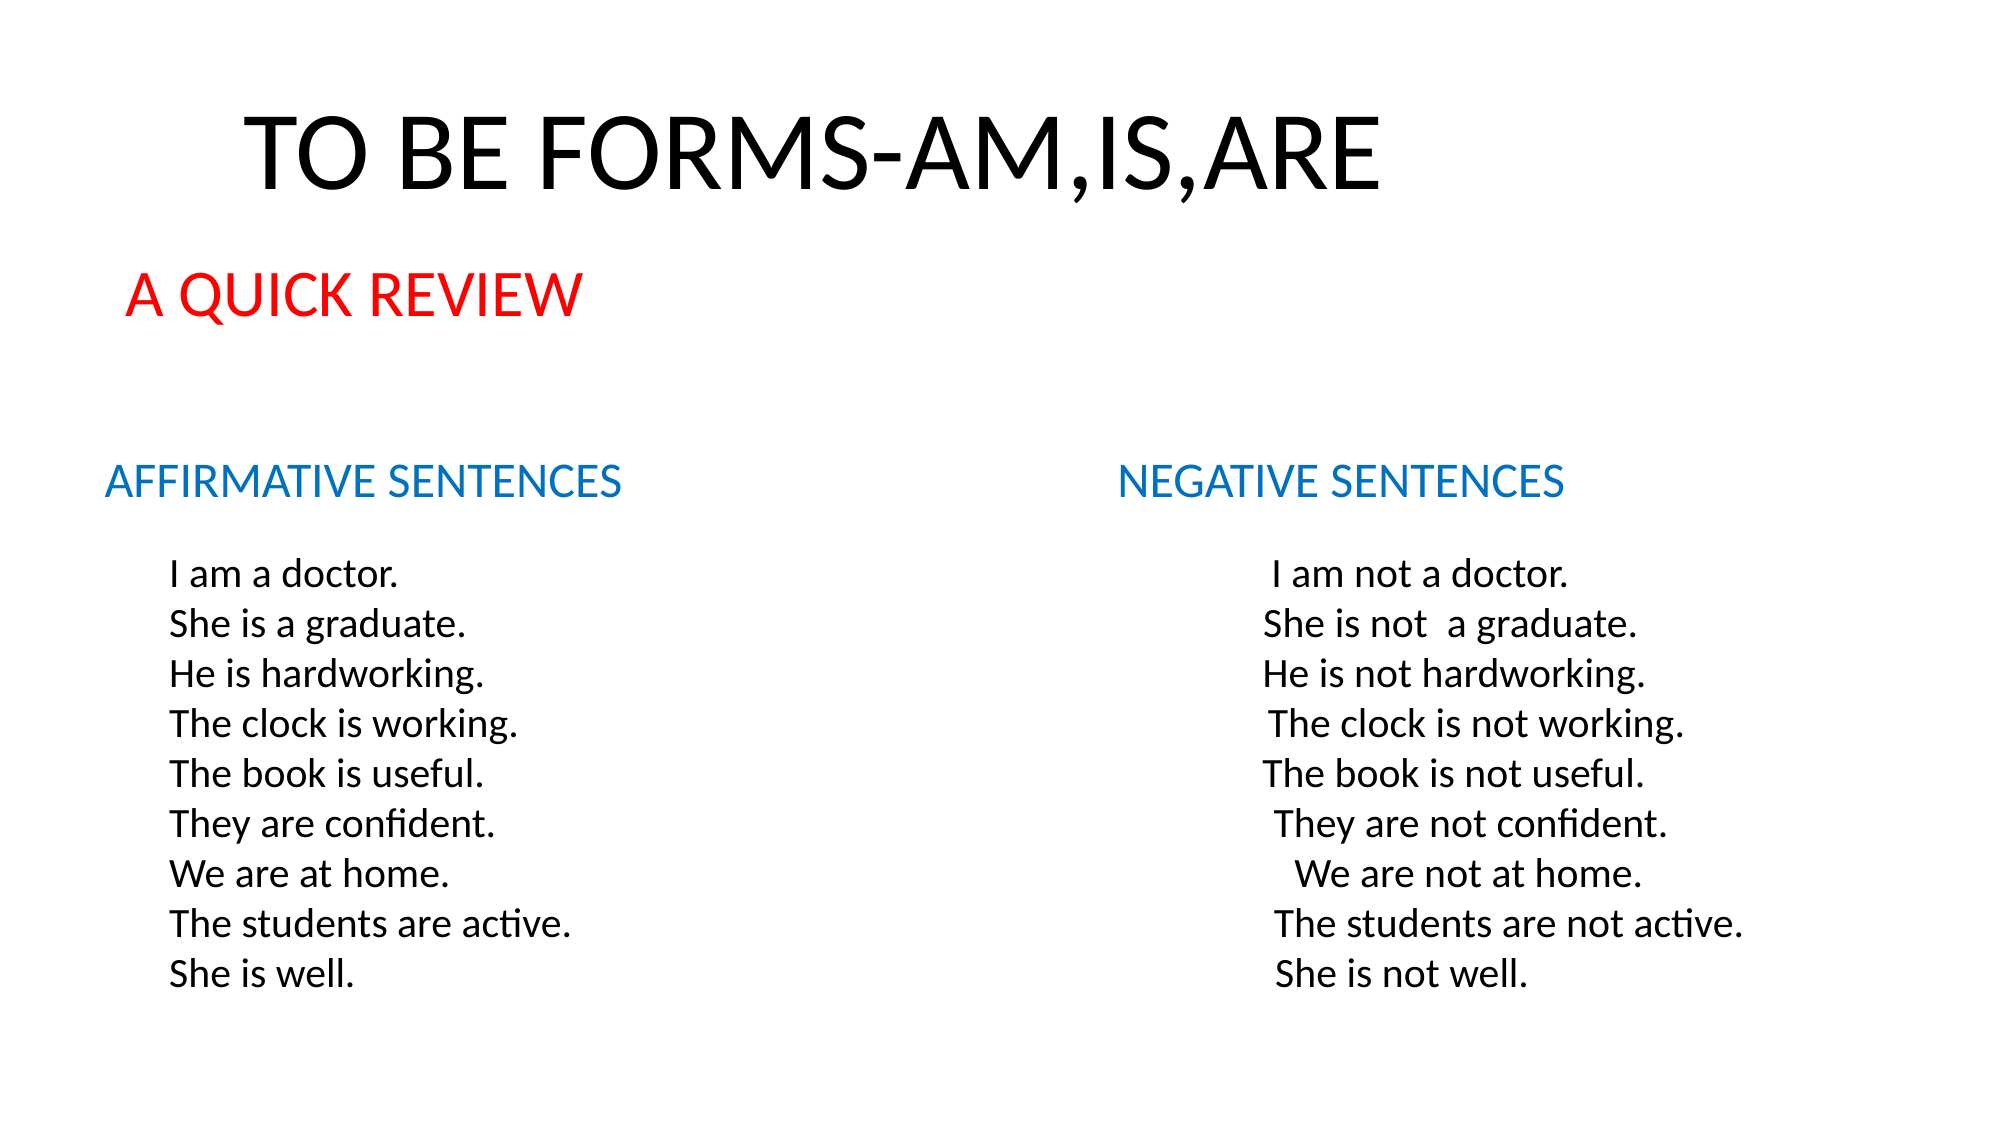

TO BE FORMS-AM,IS,ARE
A QUICK REVIEW
AFFIRMATIVE SENTENCES                                            NEGATIVE SENTENCES
I am a doctor.                                                                                            I am not a doctor.
She is a graduate.                                                                                    She is not  a graduate.
He is hardworking.                                                                                  He is not hardworking.
The clock is working.                                                                               The clock is not working.
The book is useful.                                                                                  The book is not useful.
They are confident.                                                                                  They are not confident.
We are at home.                                                                                         We are not at home.
The students are active.                                                                          The students are not active.
She is well.                                                                                                 She is not well.